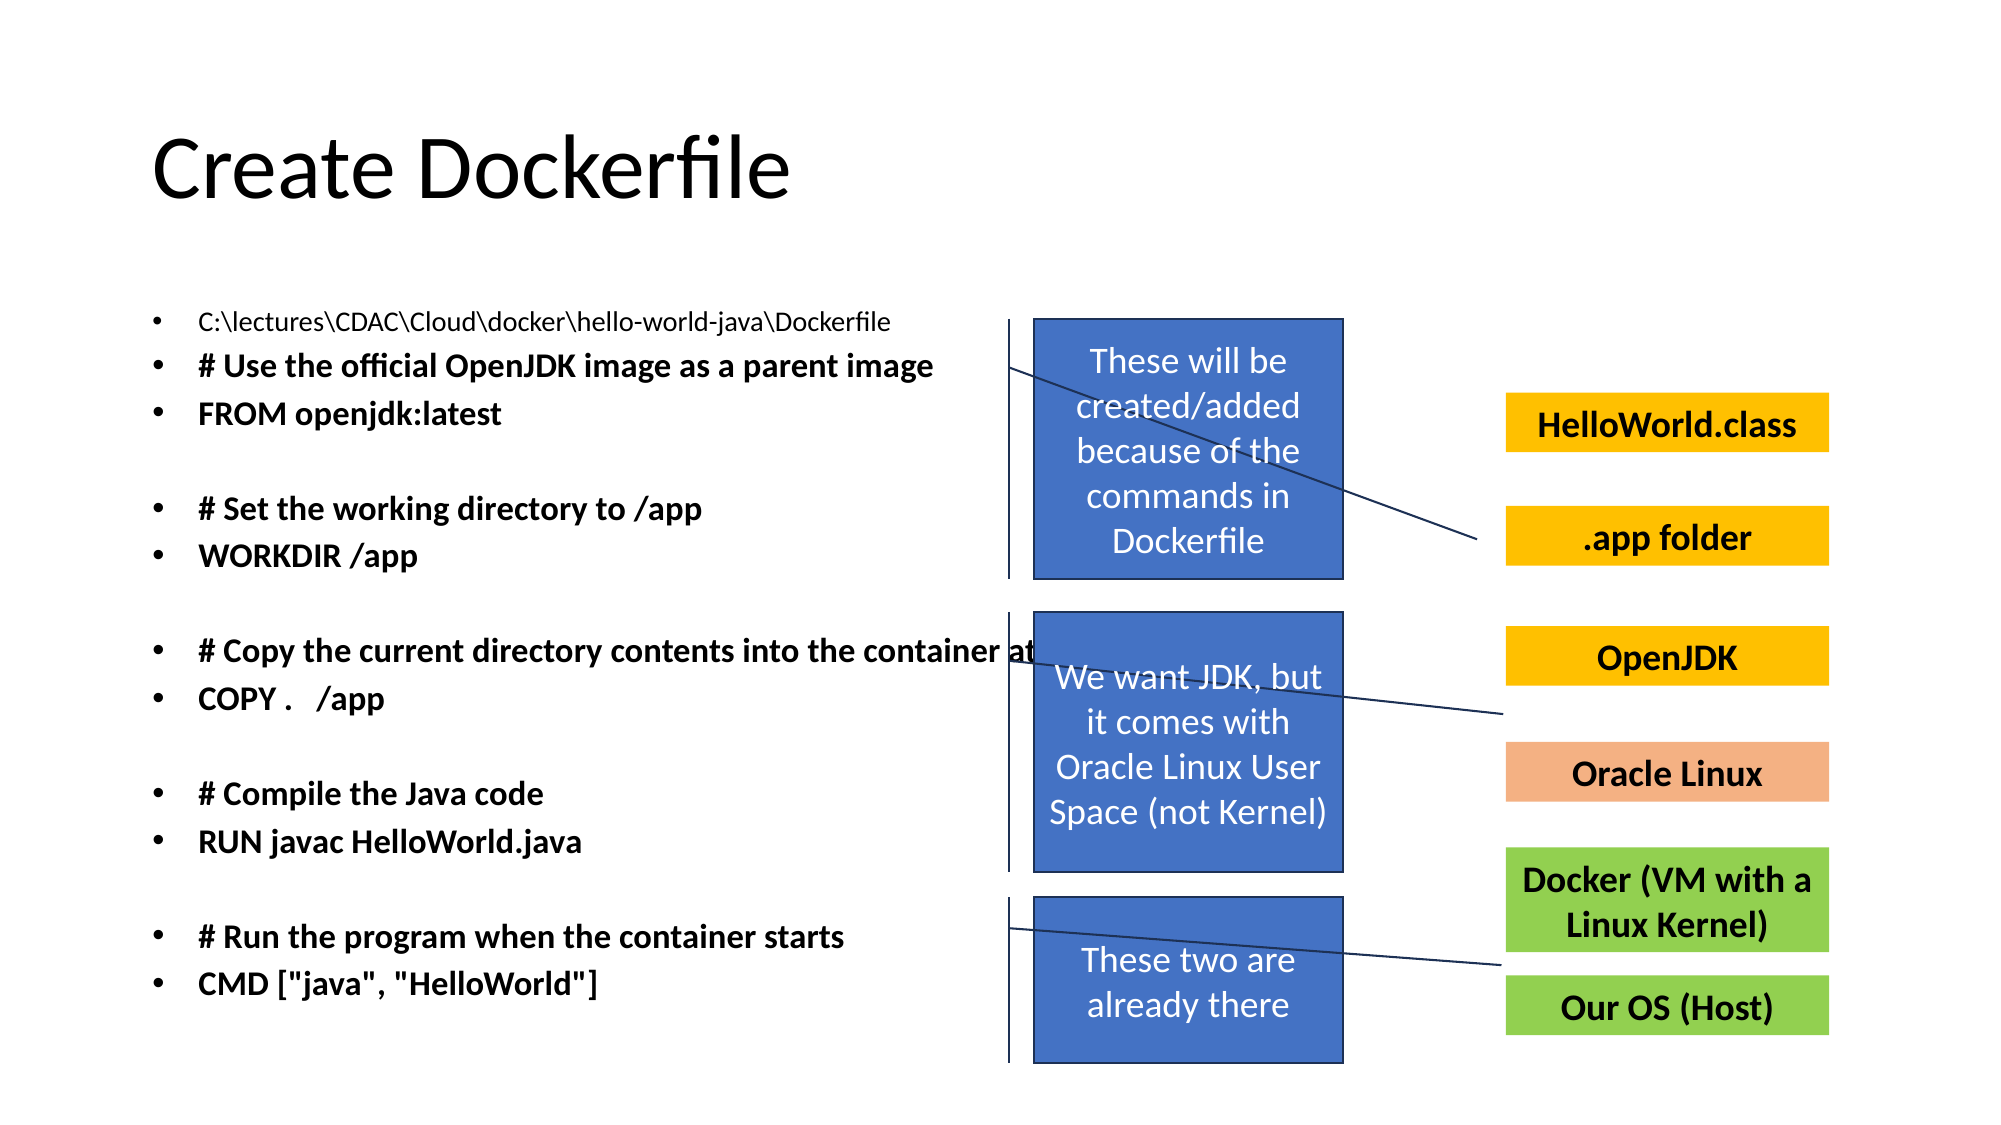

# Create Dockerfile
C:\lectures\CDAC\Cloud\docker\hello-world-java\Dockerfile
# Use the official OpenJDK image as a parent image
FROM openjdk:latest

# Set the working directory to /app
WORKDIR /app

# Copy the current directory contents into the container at /app
COPY .   /app

# Compile the Java code
RUN javac HelloWorld.java

# Run the program when the container starts
CMD ["java", "HelloWorld"]
These will be created/added because of the commands in Dockerfile
HelloWorld.class
.app folder
We want JDK, but it comes with Oracle Linux User Space (not Kernel)
OpenJDK
Oracle Linux
Docker (VM with a Linux Kernel)
These two are already there
Our OS (Host)